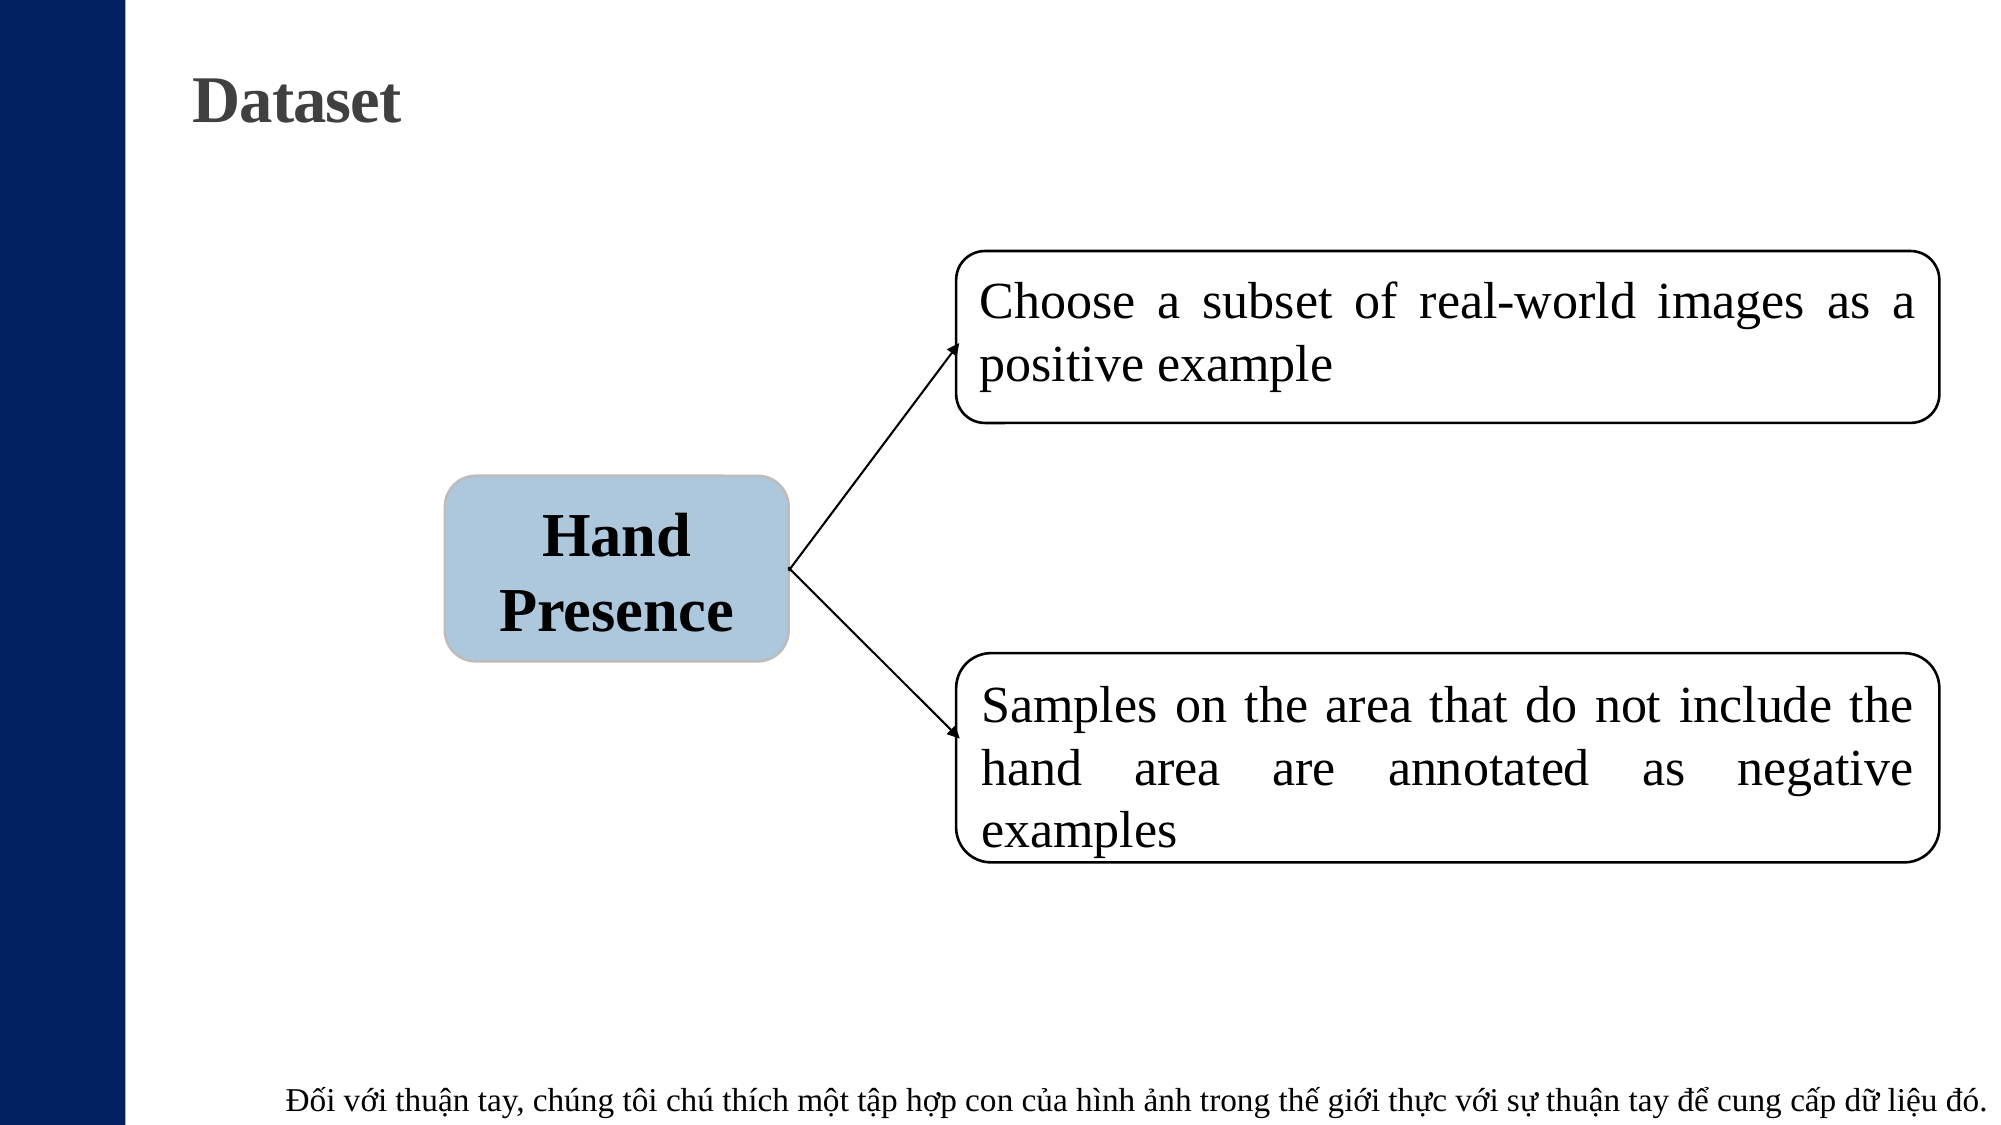

# Dataset
Choose a subset of real-world images as a positive example
Hand Presence
Samples on the area that do not include the hand area are annotated as negative examples

Đối với thuận tay, chúng tôi chú thích một tập hợp con của hình ảnh trong thế giới thực với sự thuận tay để cung cấp dữ liệu đó.